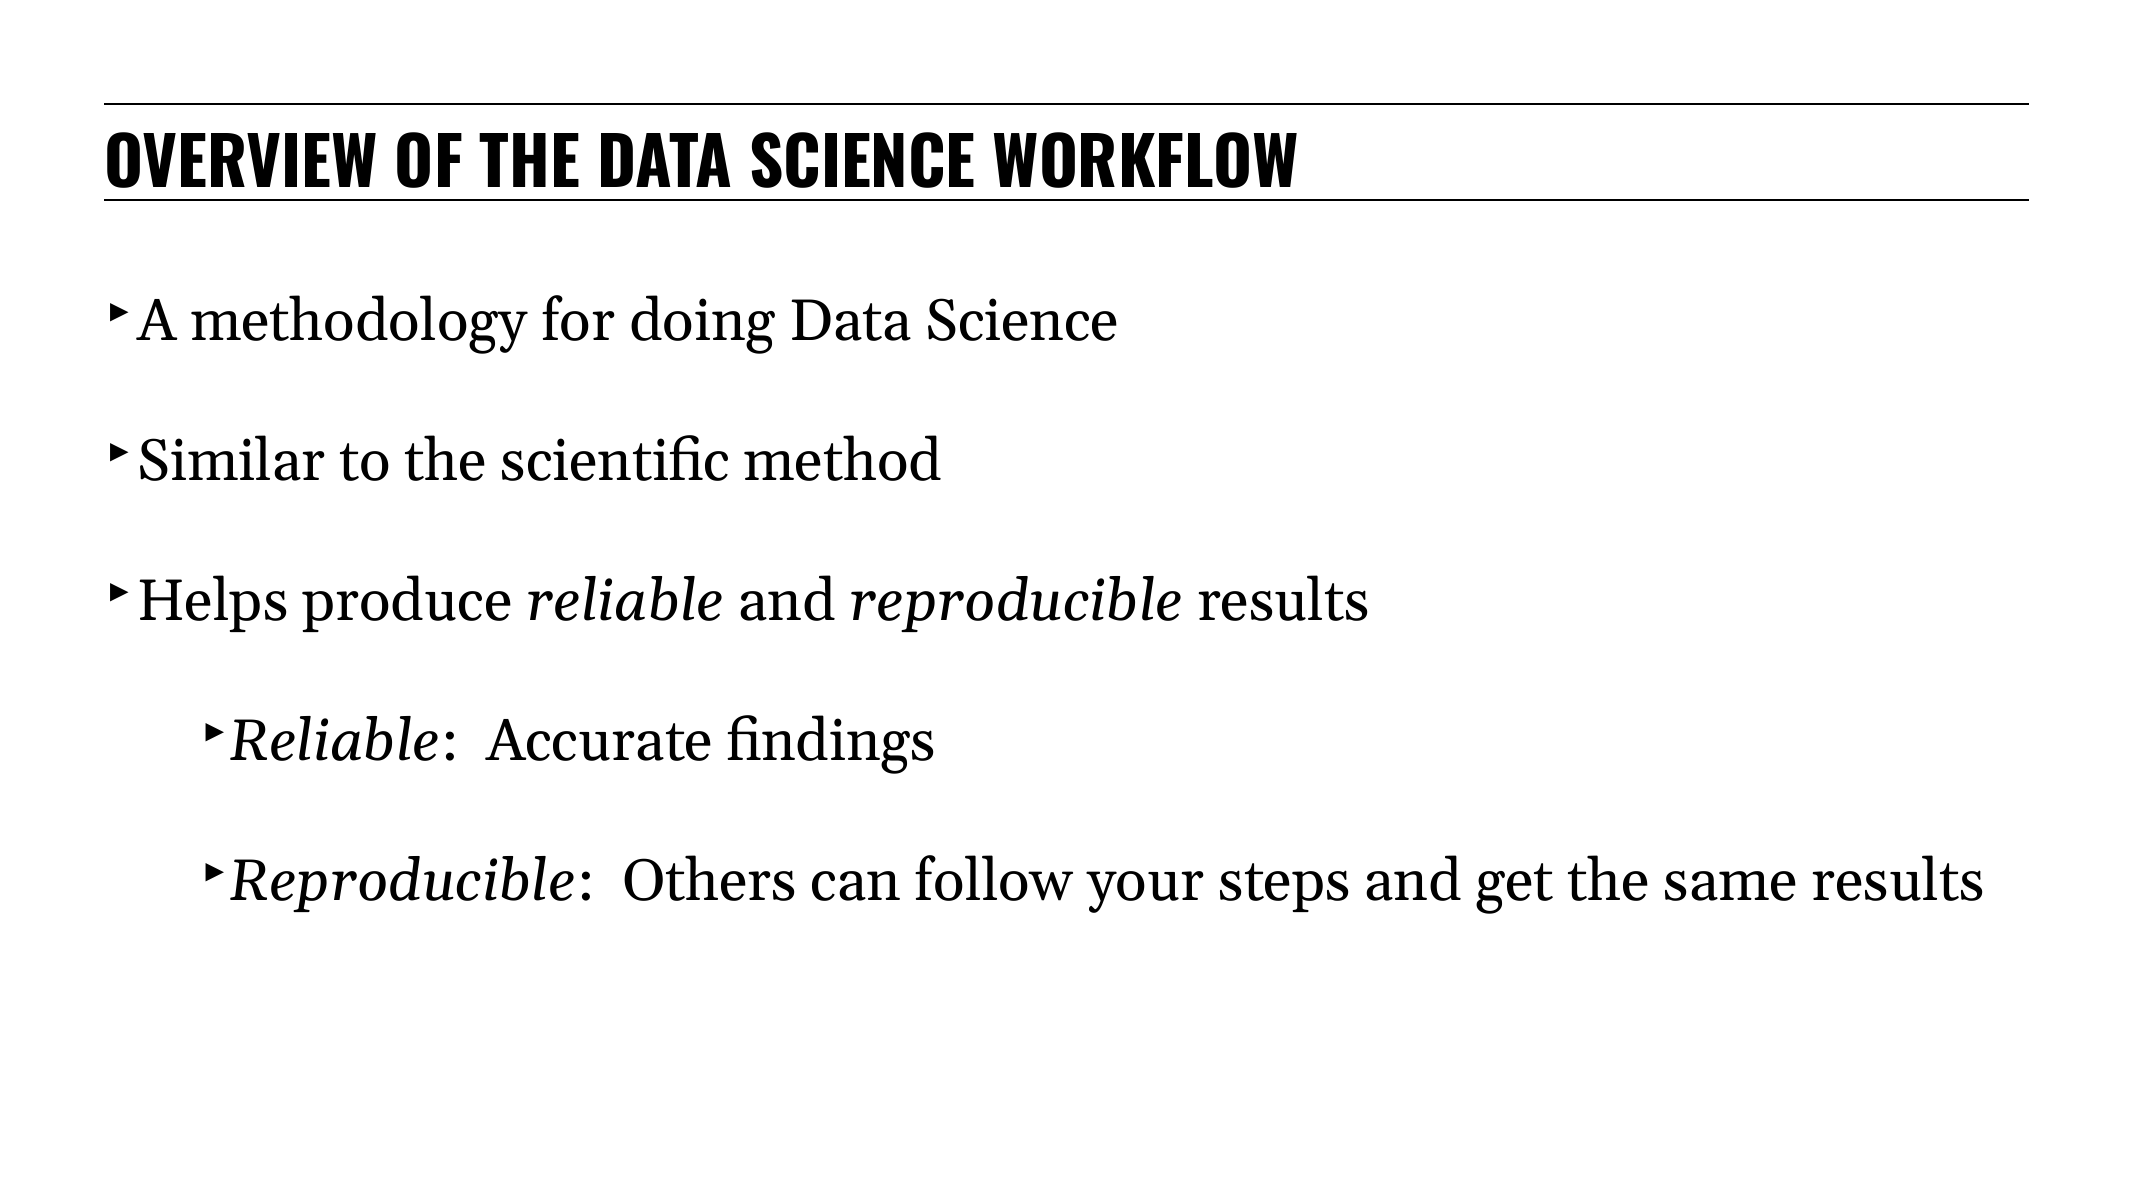

OVERVIEW OF THE DATA SCIENCE WORKFLOW

A methodology for doing Data Science

Similar to the scientific method

Helps produce reliable and reproducible results

Reliable:  Accurate findings

Reproducible:  Others can follow your steps and get the same results